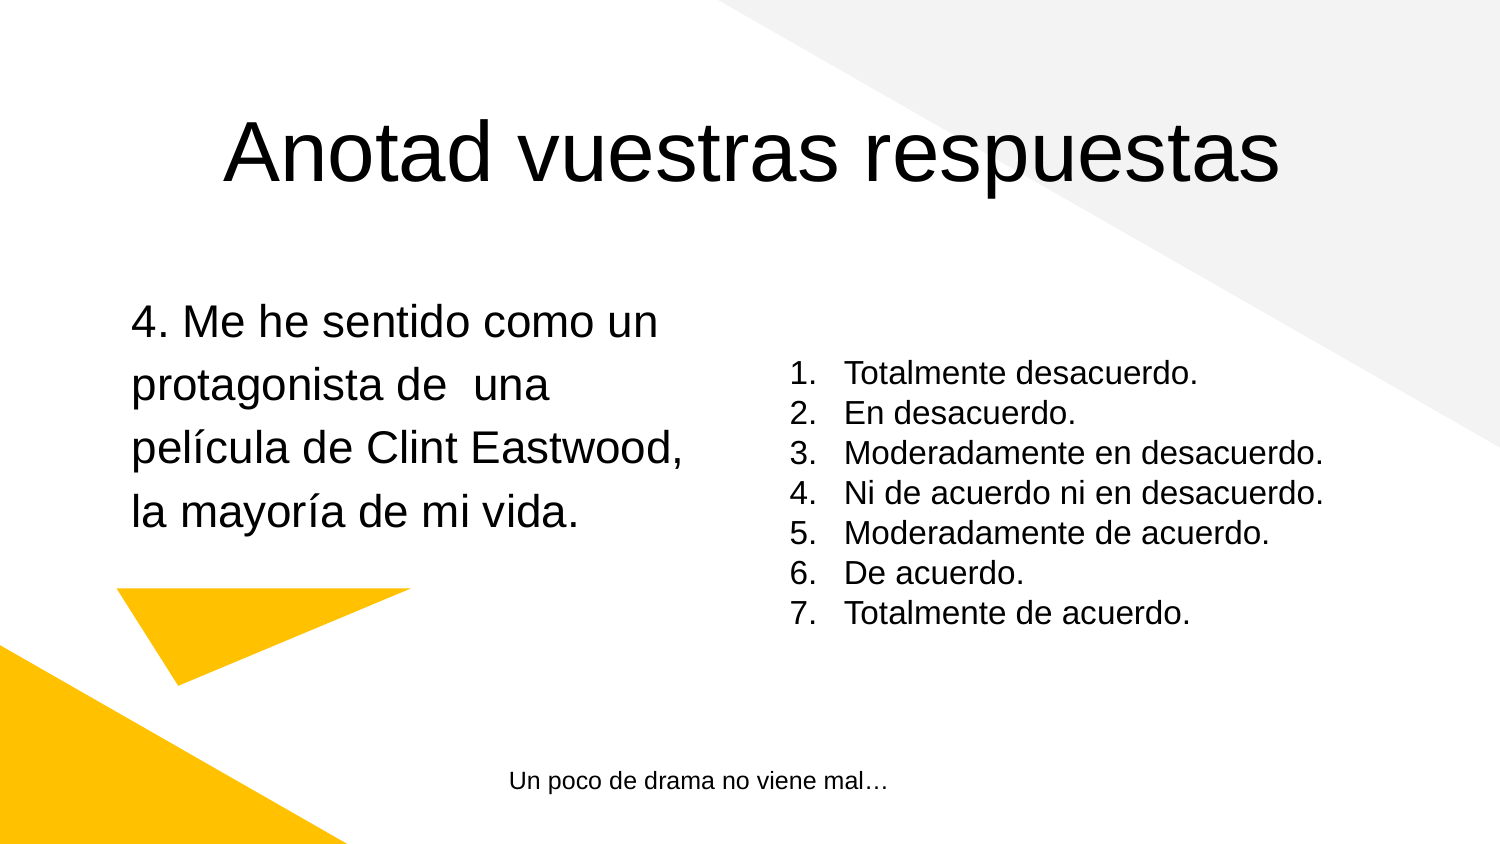

# Anotad vuestras respuestas
4. Me he sentido como un protagonista de  una película de Clint Eastwood, la mayoría de mi vida.
Totalmente desacuerdo.
En desacuerdo.
Moderadamente en desacuerdo.
Ni de acuerdo ni en desacuerdo.
Moderadamente de acuerdo.
De acuerdo.
Totalmente de acuerdo.

Un poco de drama no viene mal…